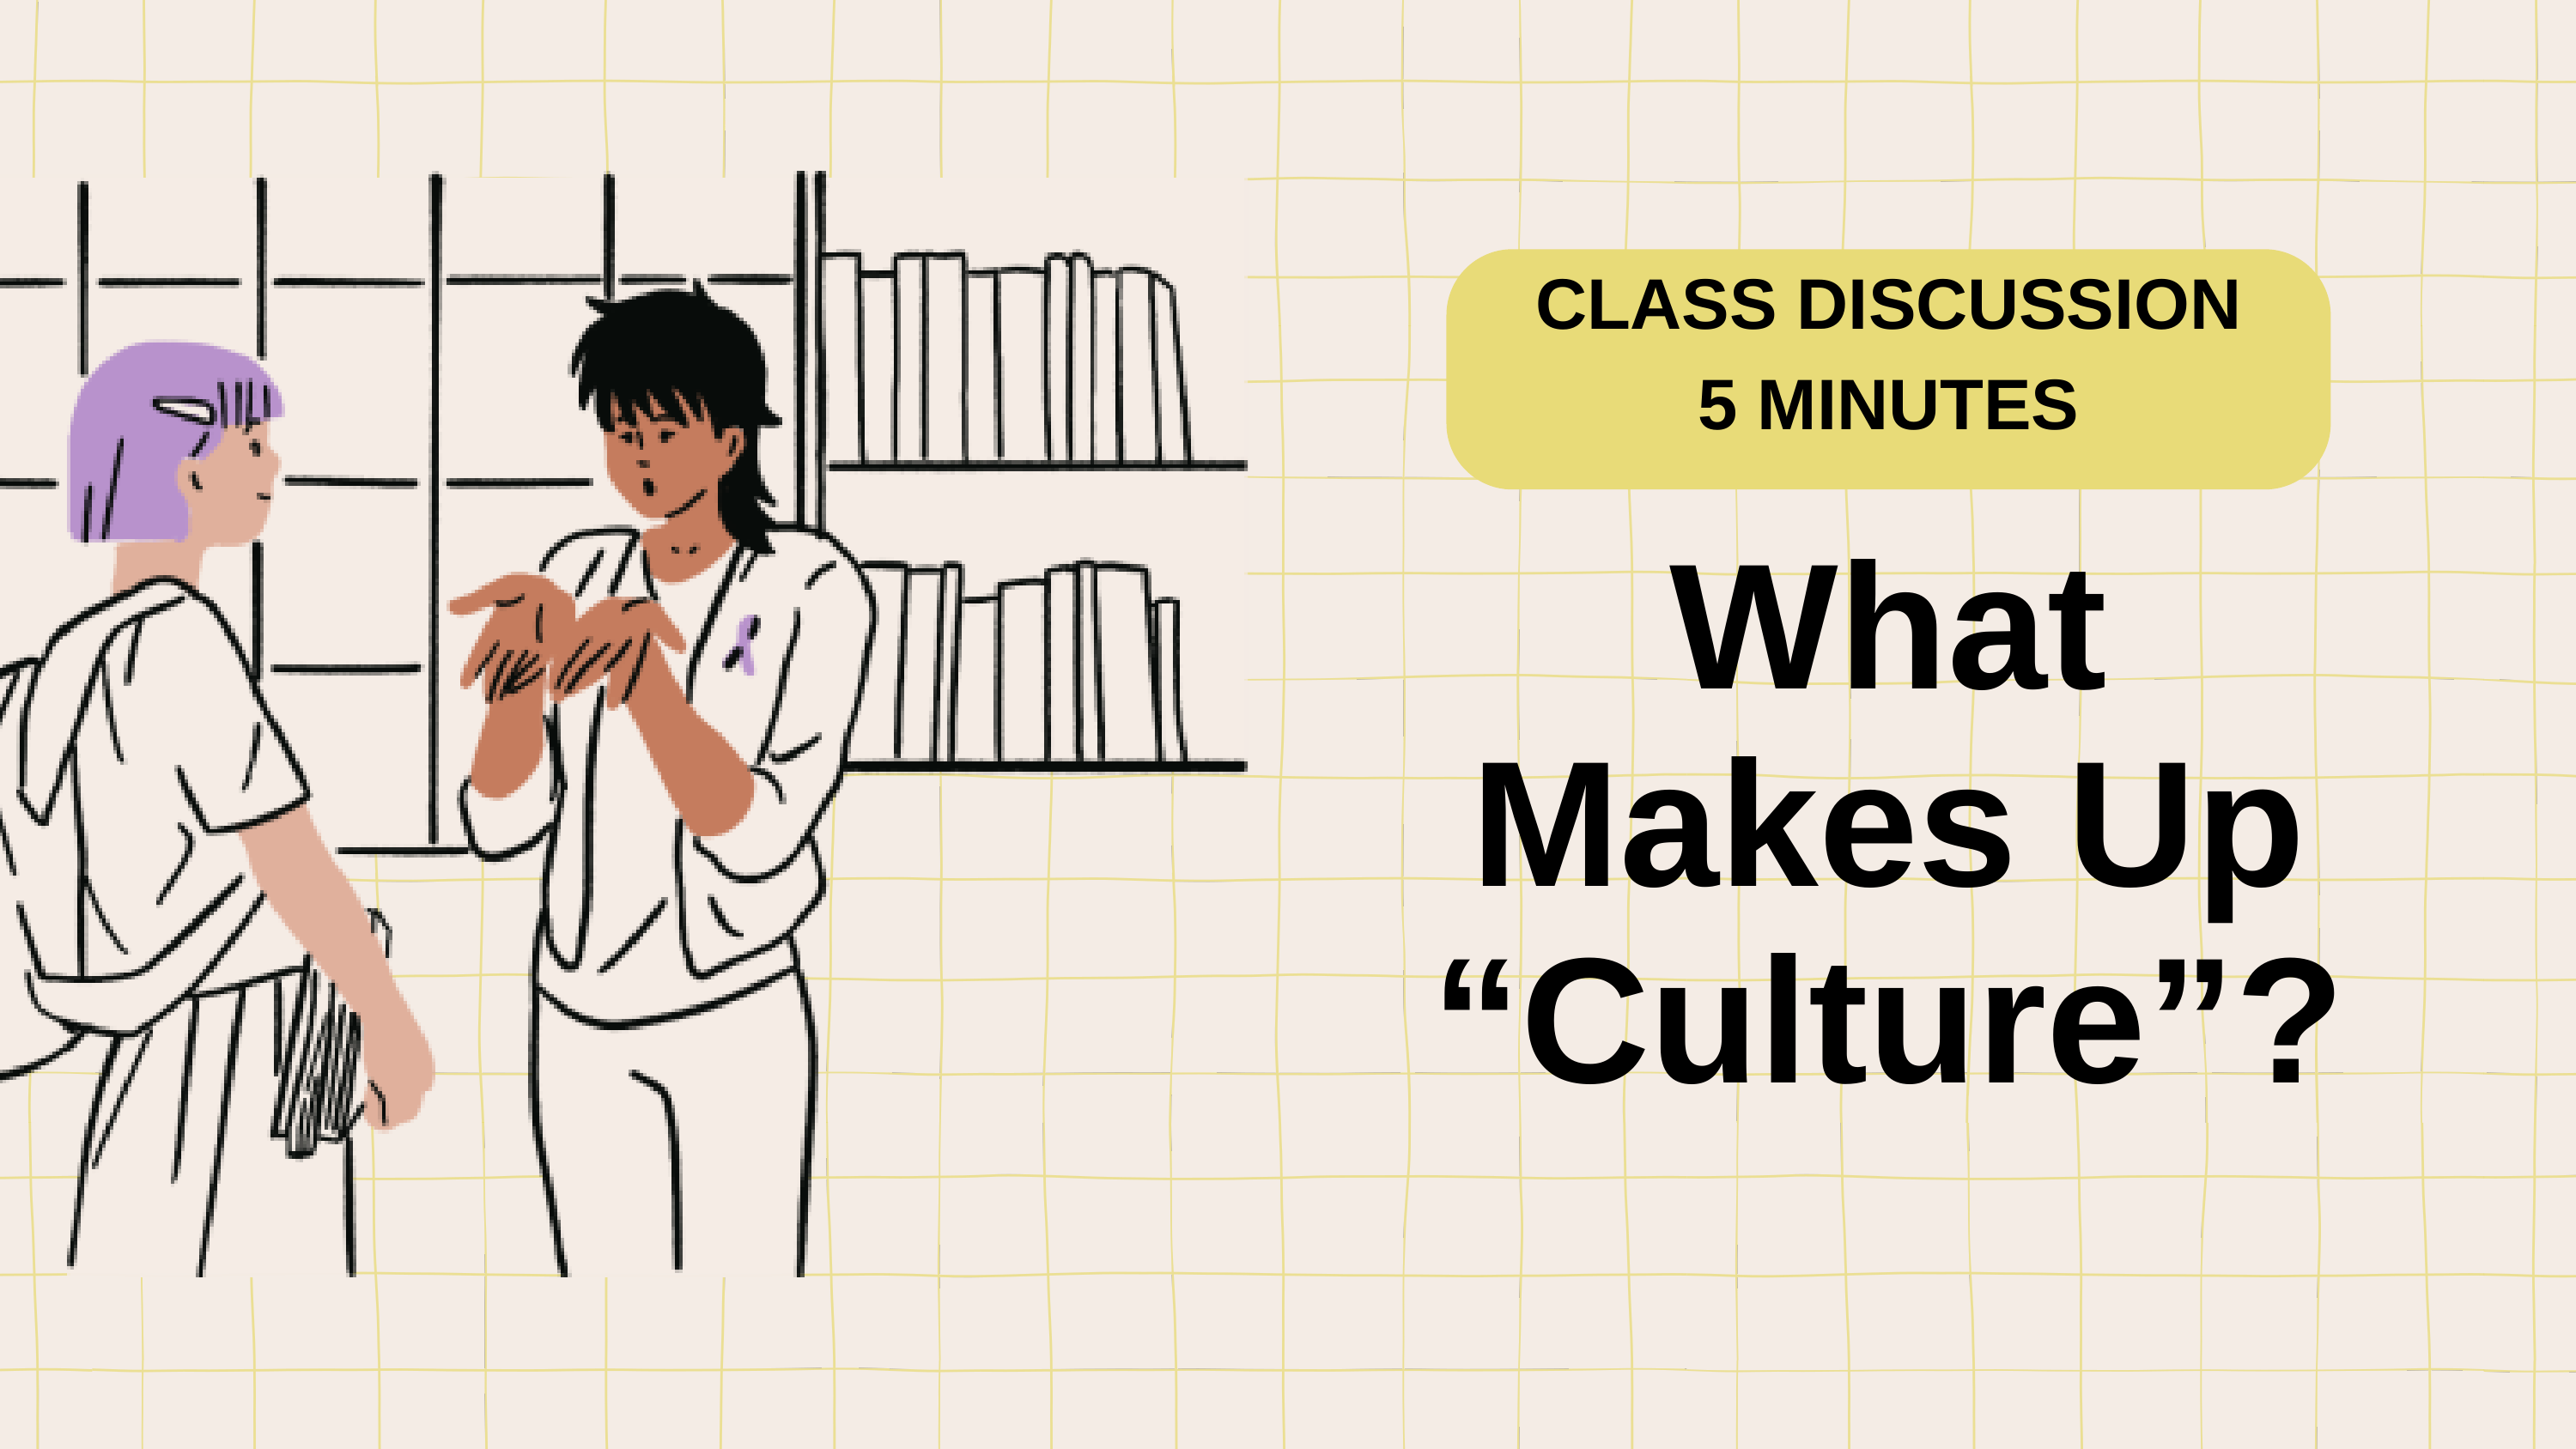

CLASS DISCUSSION
5 MINUTES

What Makes Up “Culture”?